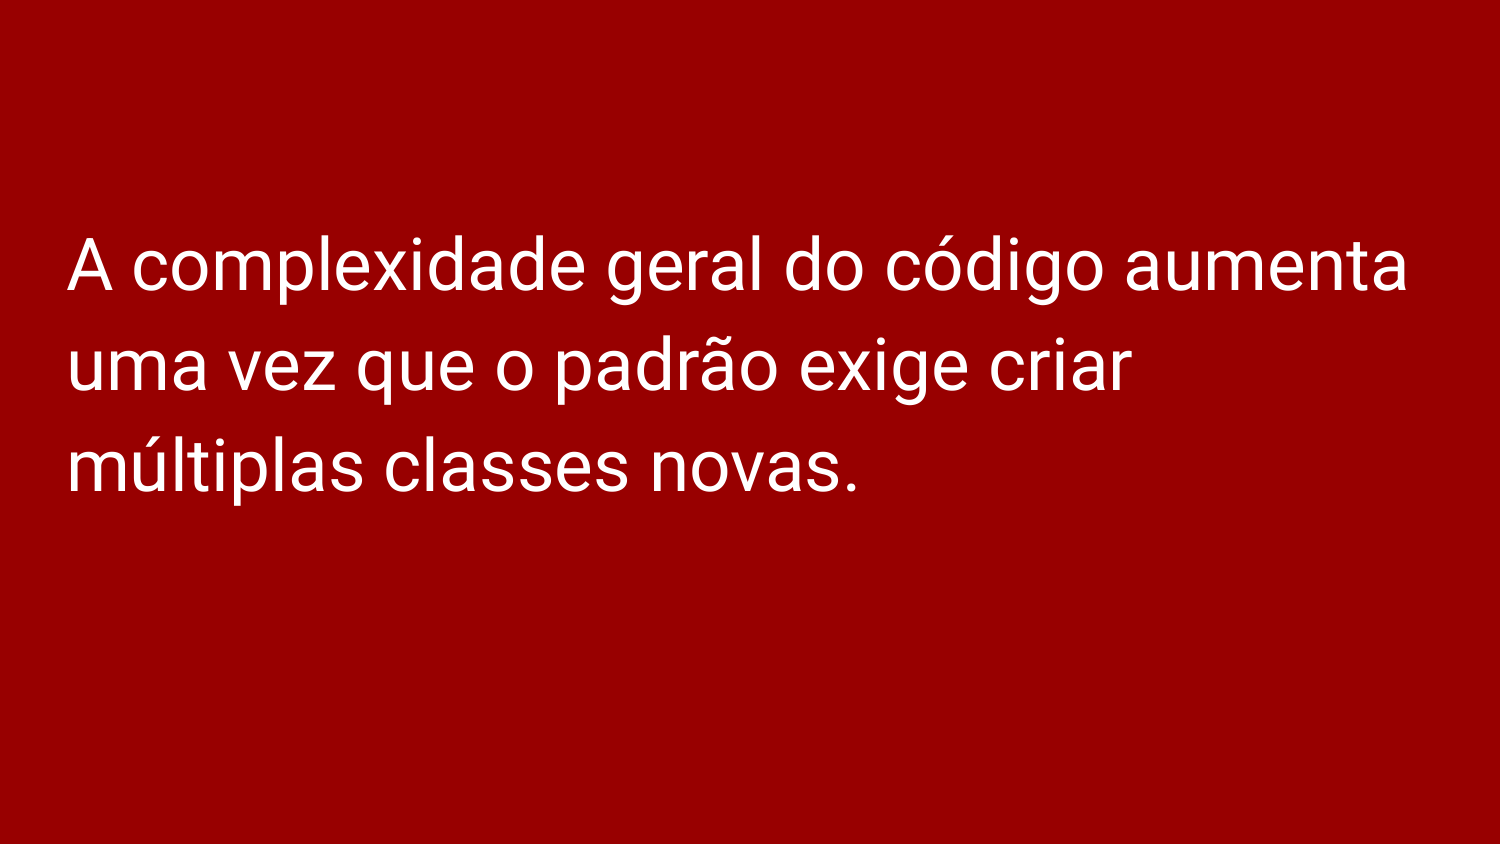

#
A complexidade geral do código aumenta uma vez que o padrão exige criar múltiplas classes novas.